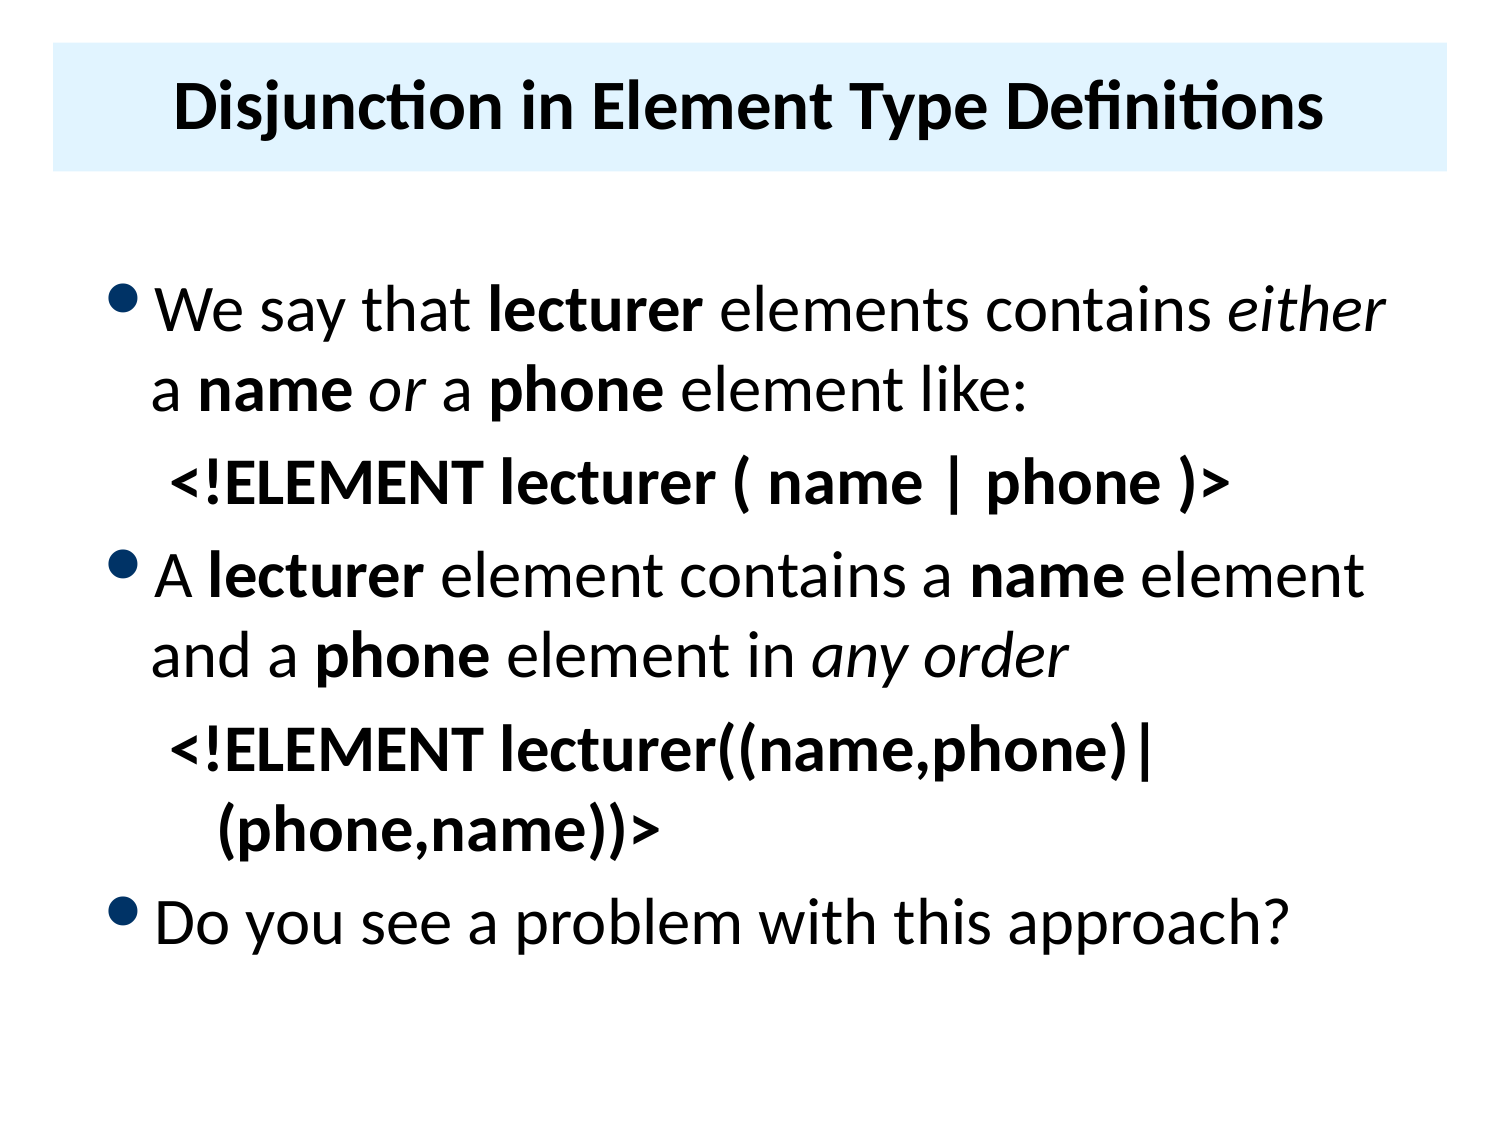

# Disjunction in Element Type Definitions
We say that lecturer elements contains either a name or a phone element like:
<!ELEMENT lecturer ( name | phone )>
A lecturer element contains a name element and a phone element in any order
<!ELEMENT lecturer((name,phone)|(phone,name))>
Do you see a problem with this approach?